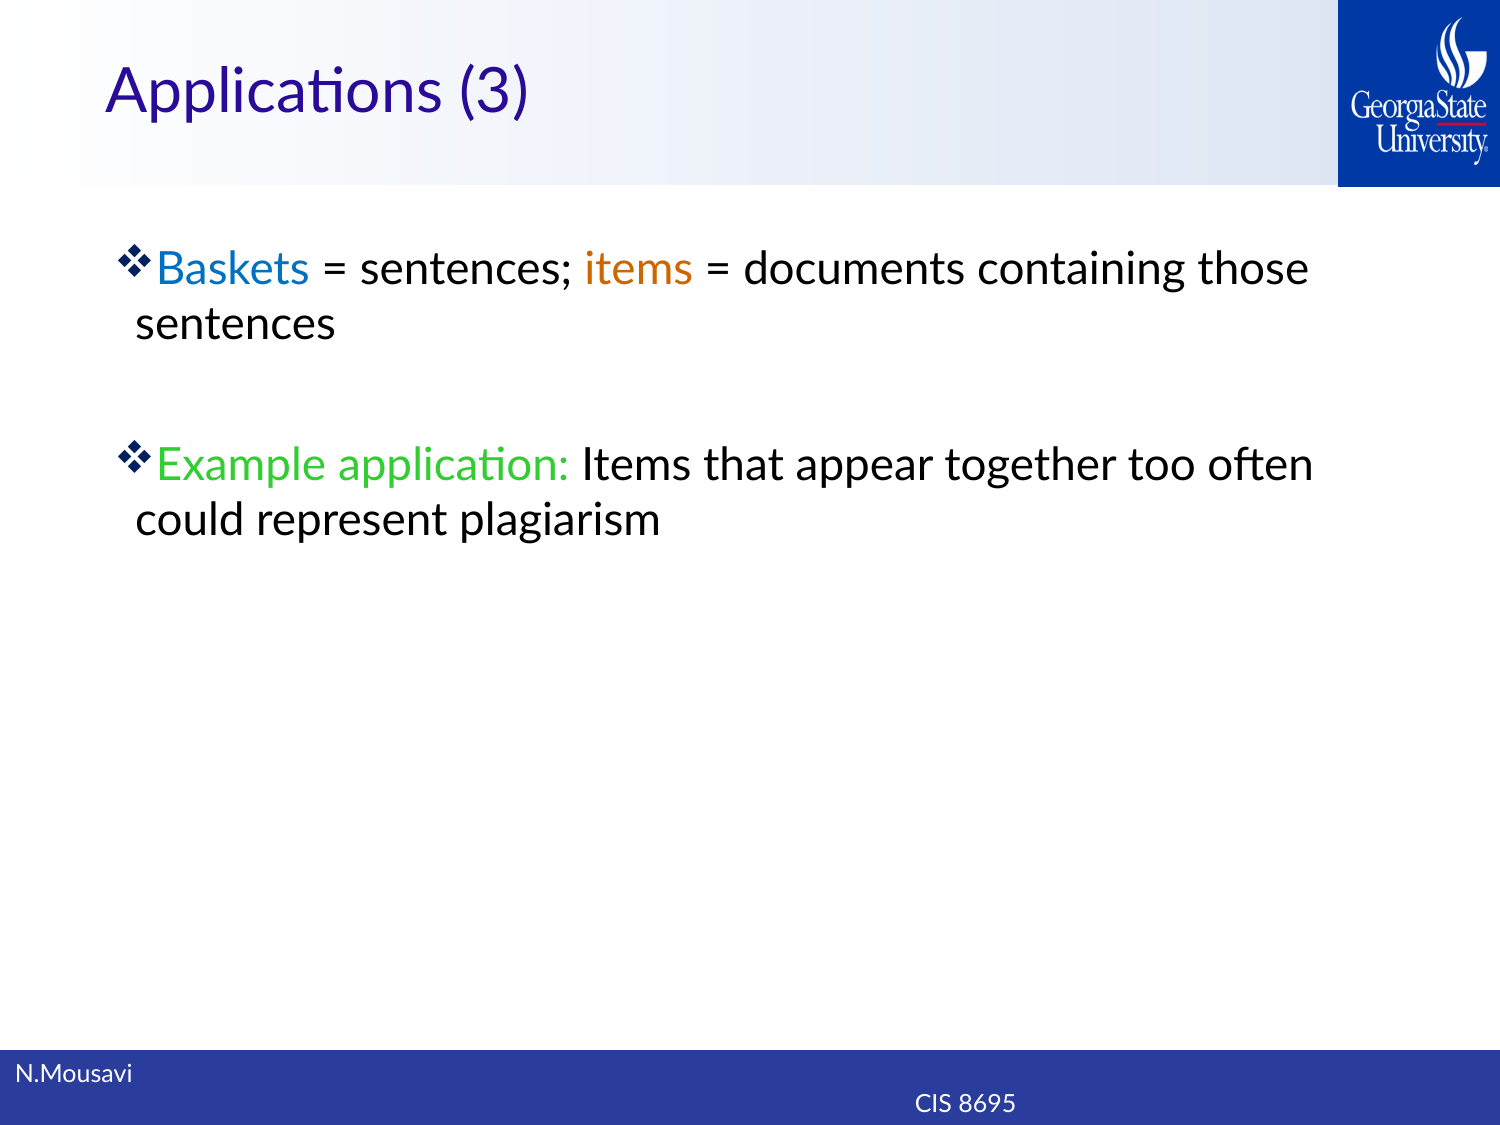

# Applications (3)
Baskets = sentences; items = documents containing those sentences

Example application: Items that appear together too often could represent plagiarism